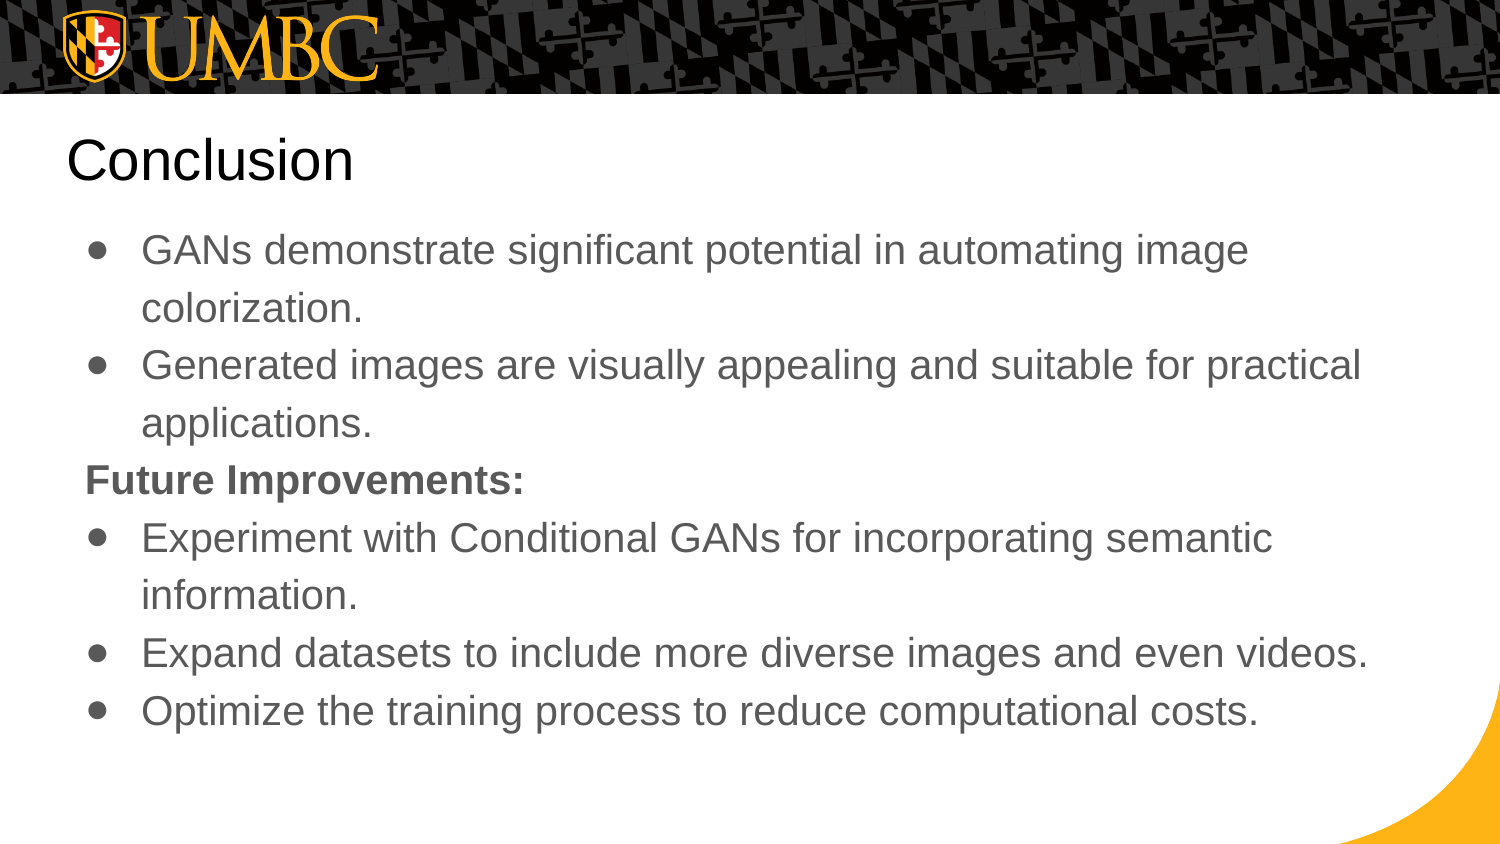

# Conclusion
GANs demonstrate significant potential in automating image colorization.
Generated images are visually appealing and suitable for practical applications.
Future Improvements:
Experiment with Conditional GANs for incorporating semantic information.
Expand datasets to include more diverse images and even videos.
Optimize the training process to reduce computational costs.